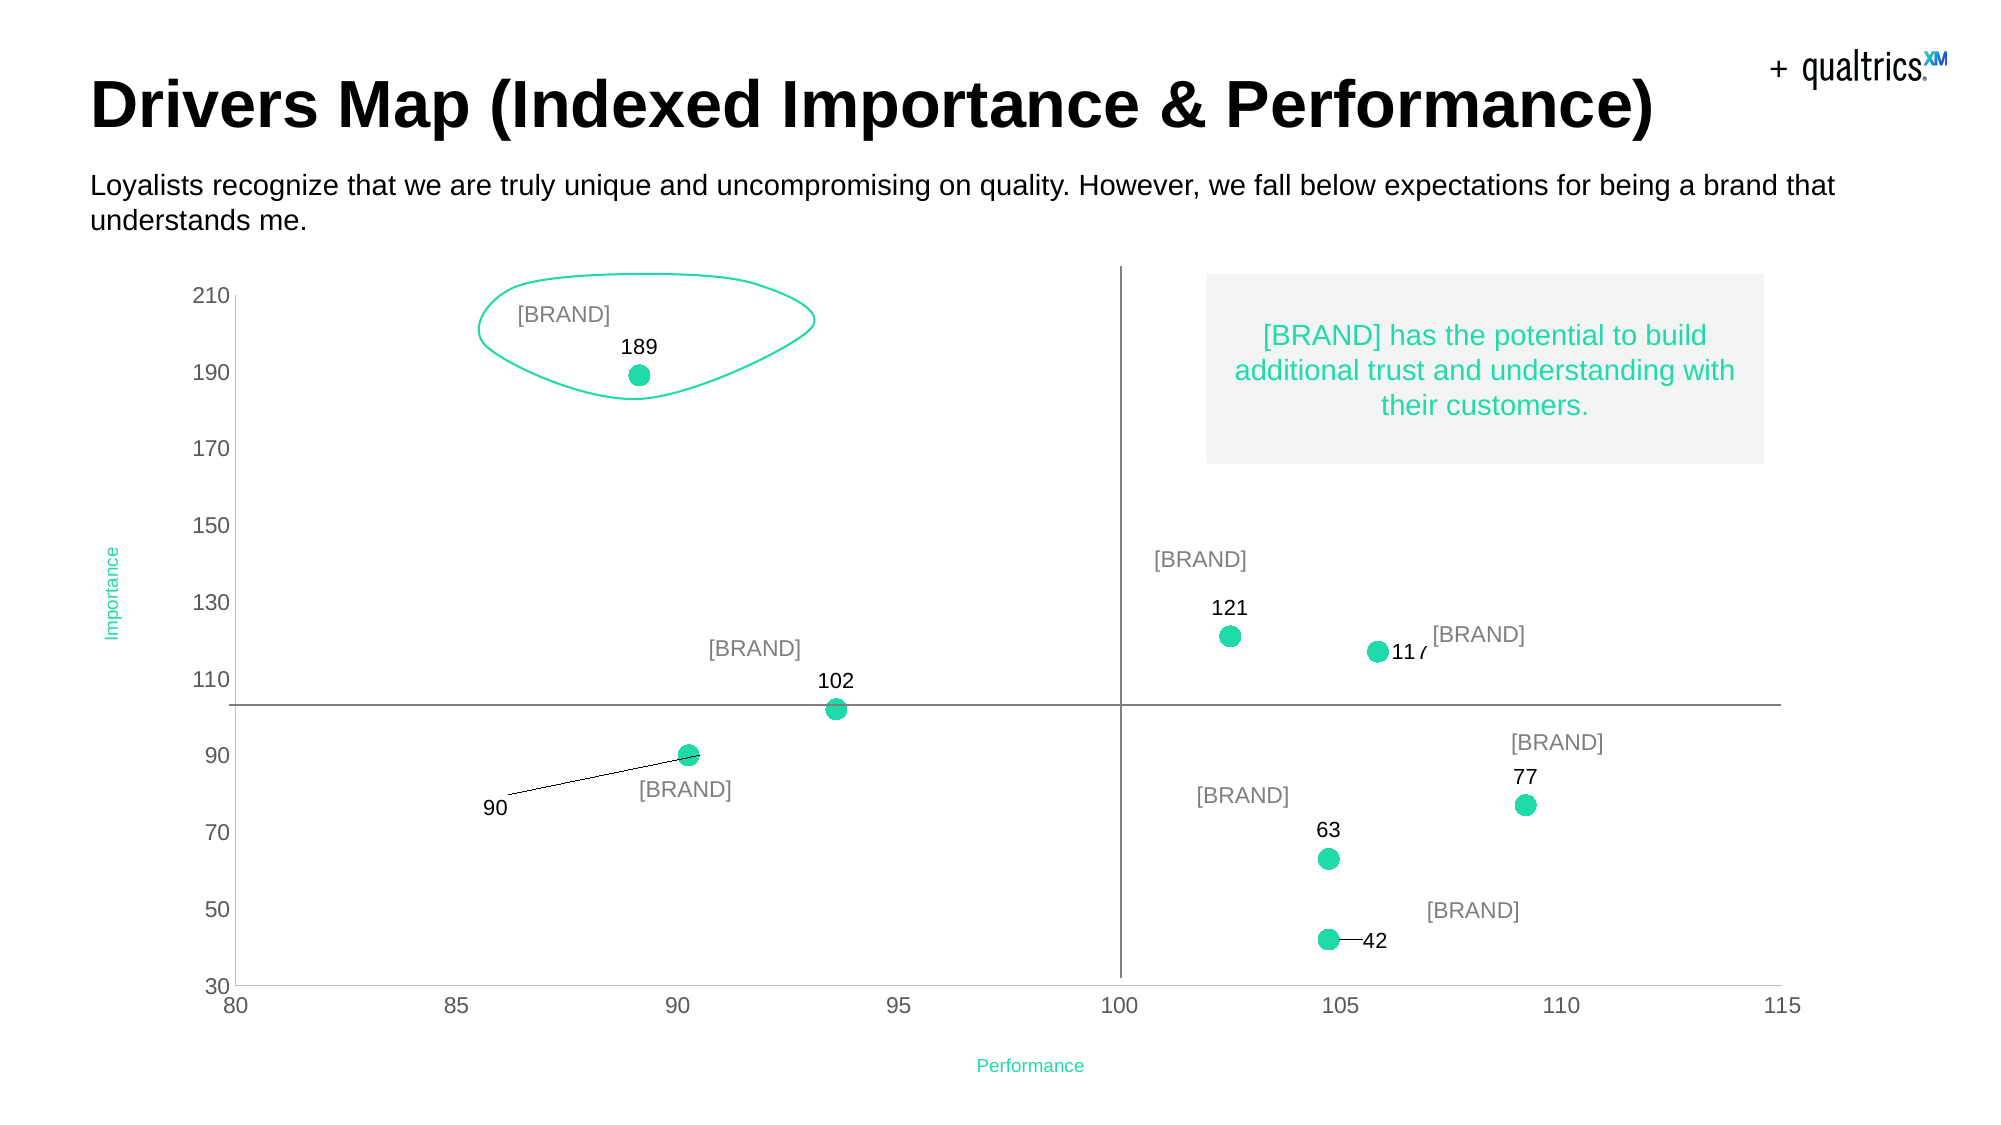

# Drivers Map (Indexed Importance & Performance)
Loyalists recognize that we are truly unique and uncompromising on quality. However, we fall below expectations for being a brand that understands me.

### Chart

| Category | Imagery - Brand Loyalists |
|---|---|
[BRAND] has the potential to build additional trust and understanding with their customers.

[BRAND]
[BRAND]
Importance
[BRAND]
[BRAND]
[BRAND]
[BRAND]
[BRAND]
[BRAND]
Performance